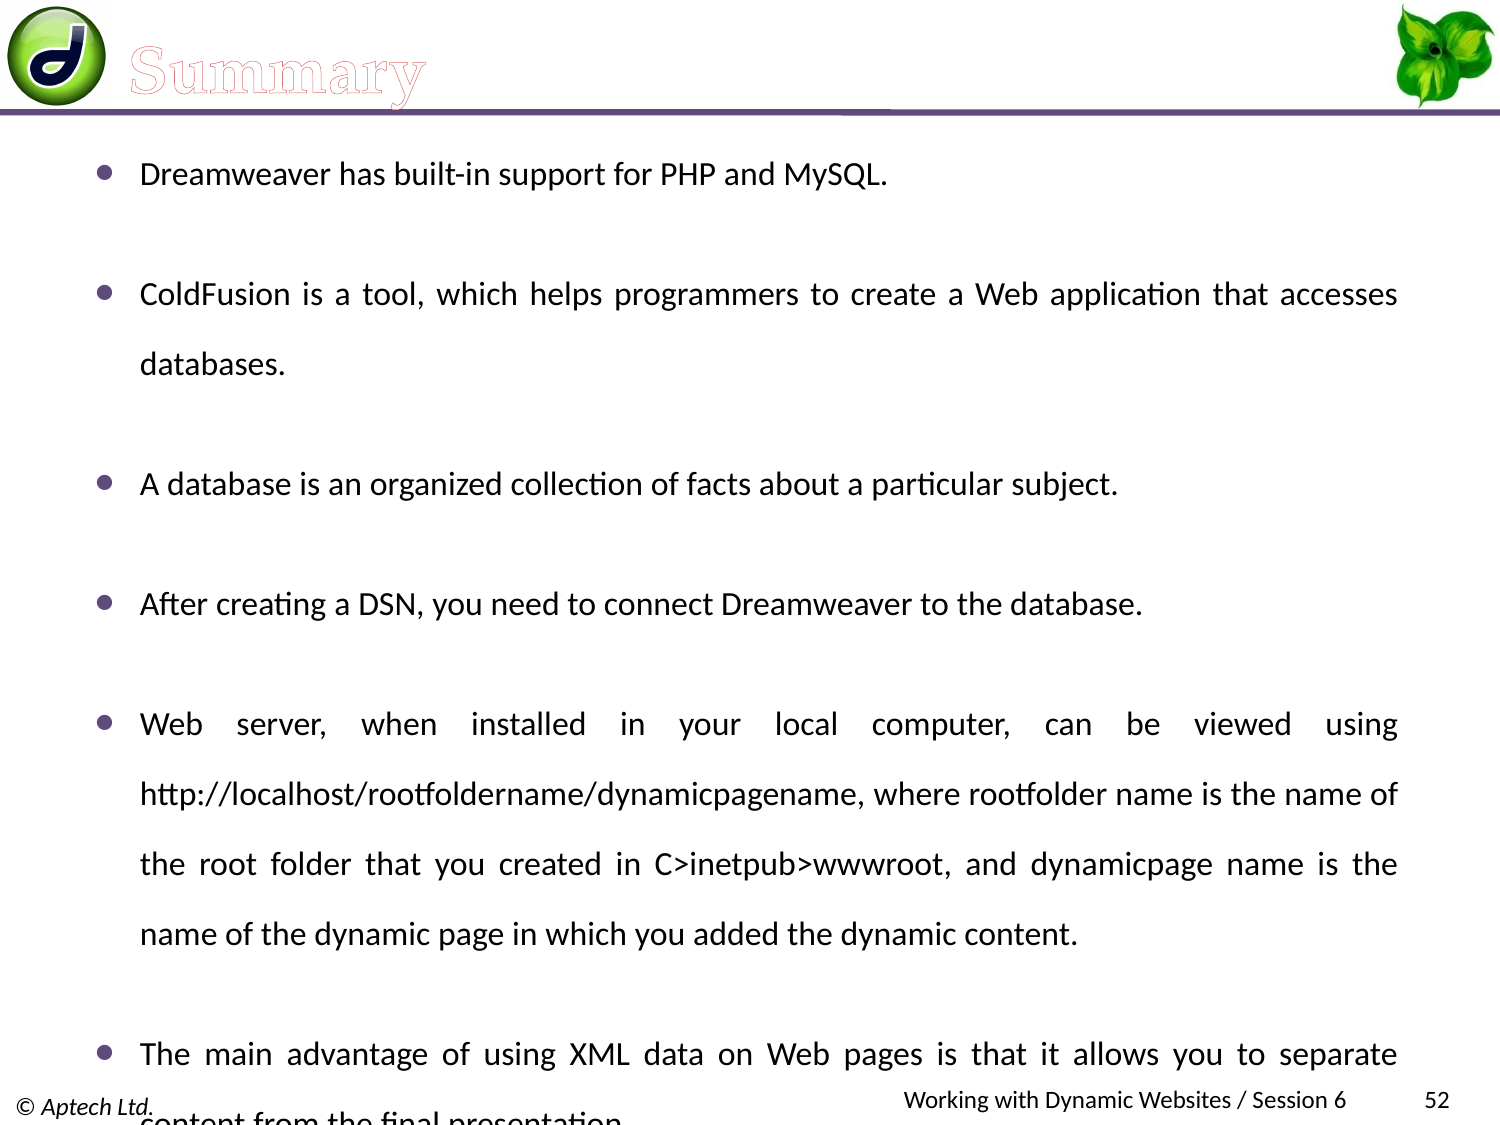

# Summary
Dreamweaver has built-in support for PHP and MySQL.

ColdFusion is a tool, which helps programmers to create a Web application that accesses databases.

A database is an organized collection of facts about a particular subject.

After creating a DSN, you need to connect Dreamweaver to the database.

Web server, when installed in your local computer, can be viewed using http://localhost/rootfoldername/dynamicpagename, where rootfolder name is the name of the root folder that you created in C>inetpub>wwwroot, and dynamicpage name is the name of the dynamic page in which you added the dynamic content.

The main advantage of using XML data on Web pages is that it allows you to separate content from the final presentation.

When the user clicks the submit button on the registration page, the server behavior compares the username entered by the user against the usernames already stored in the database table of registered users.
Working with Dynamic Websites / Session 6
52